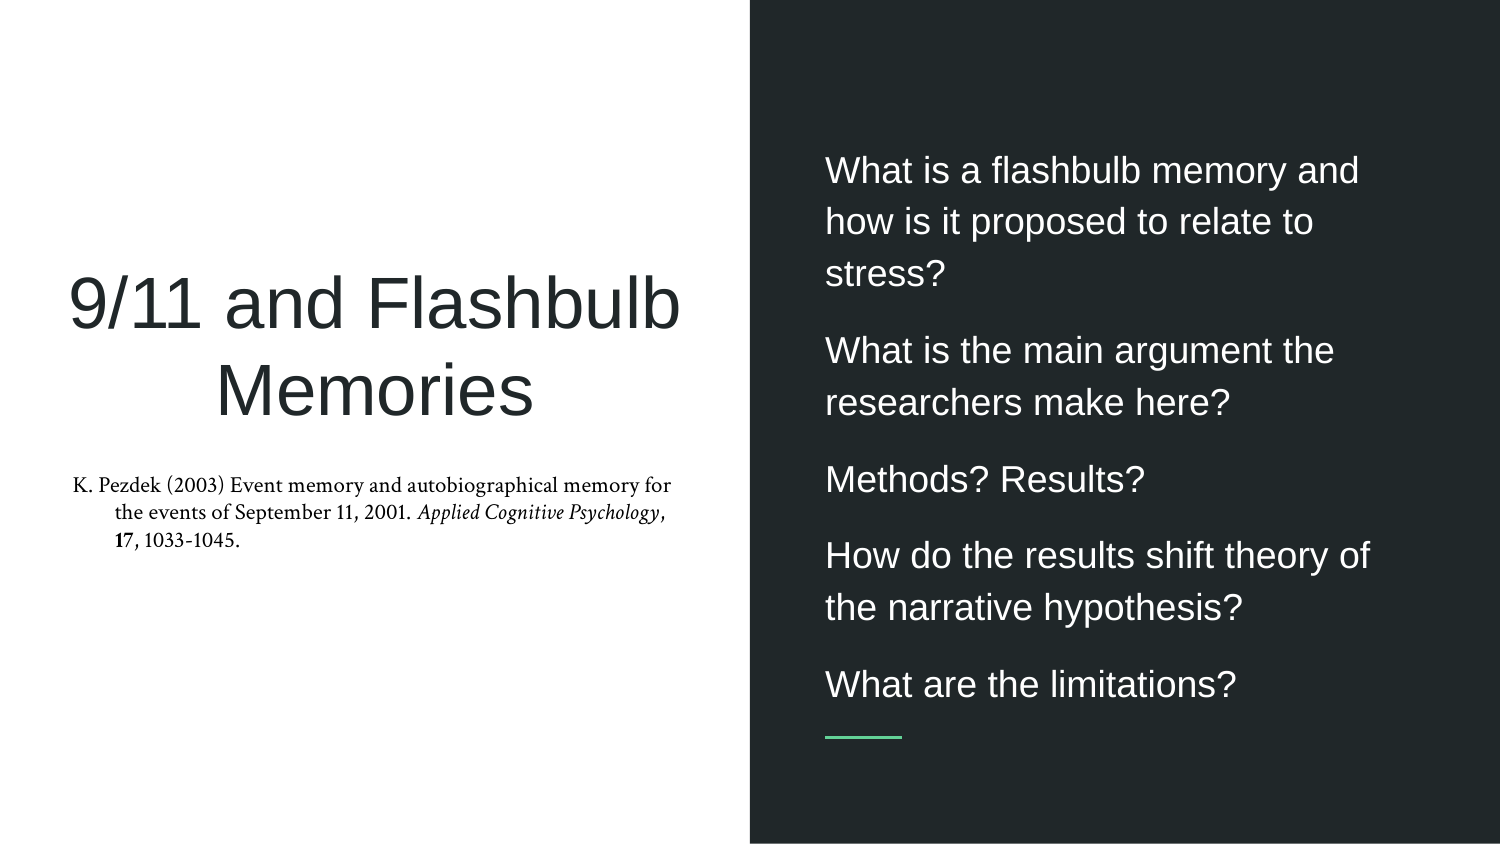

What is a flashbulb memory and how is it proposed to relate to stress?
What is the main argument the researchers make here?
Methods? Results?
How do the results shift theory of the narrative hypothesis?
What are the limitations?
# 9/11 and Flashbulb Memories
K. Pezdek (2003) Event memory and autobiographical memory for the events of September 11, 2001. Applied Cognitive Psychology, 17, 1033-1045.